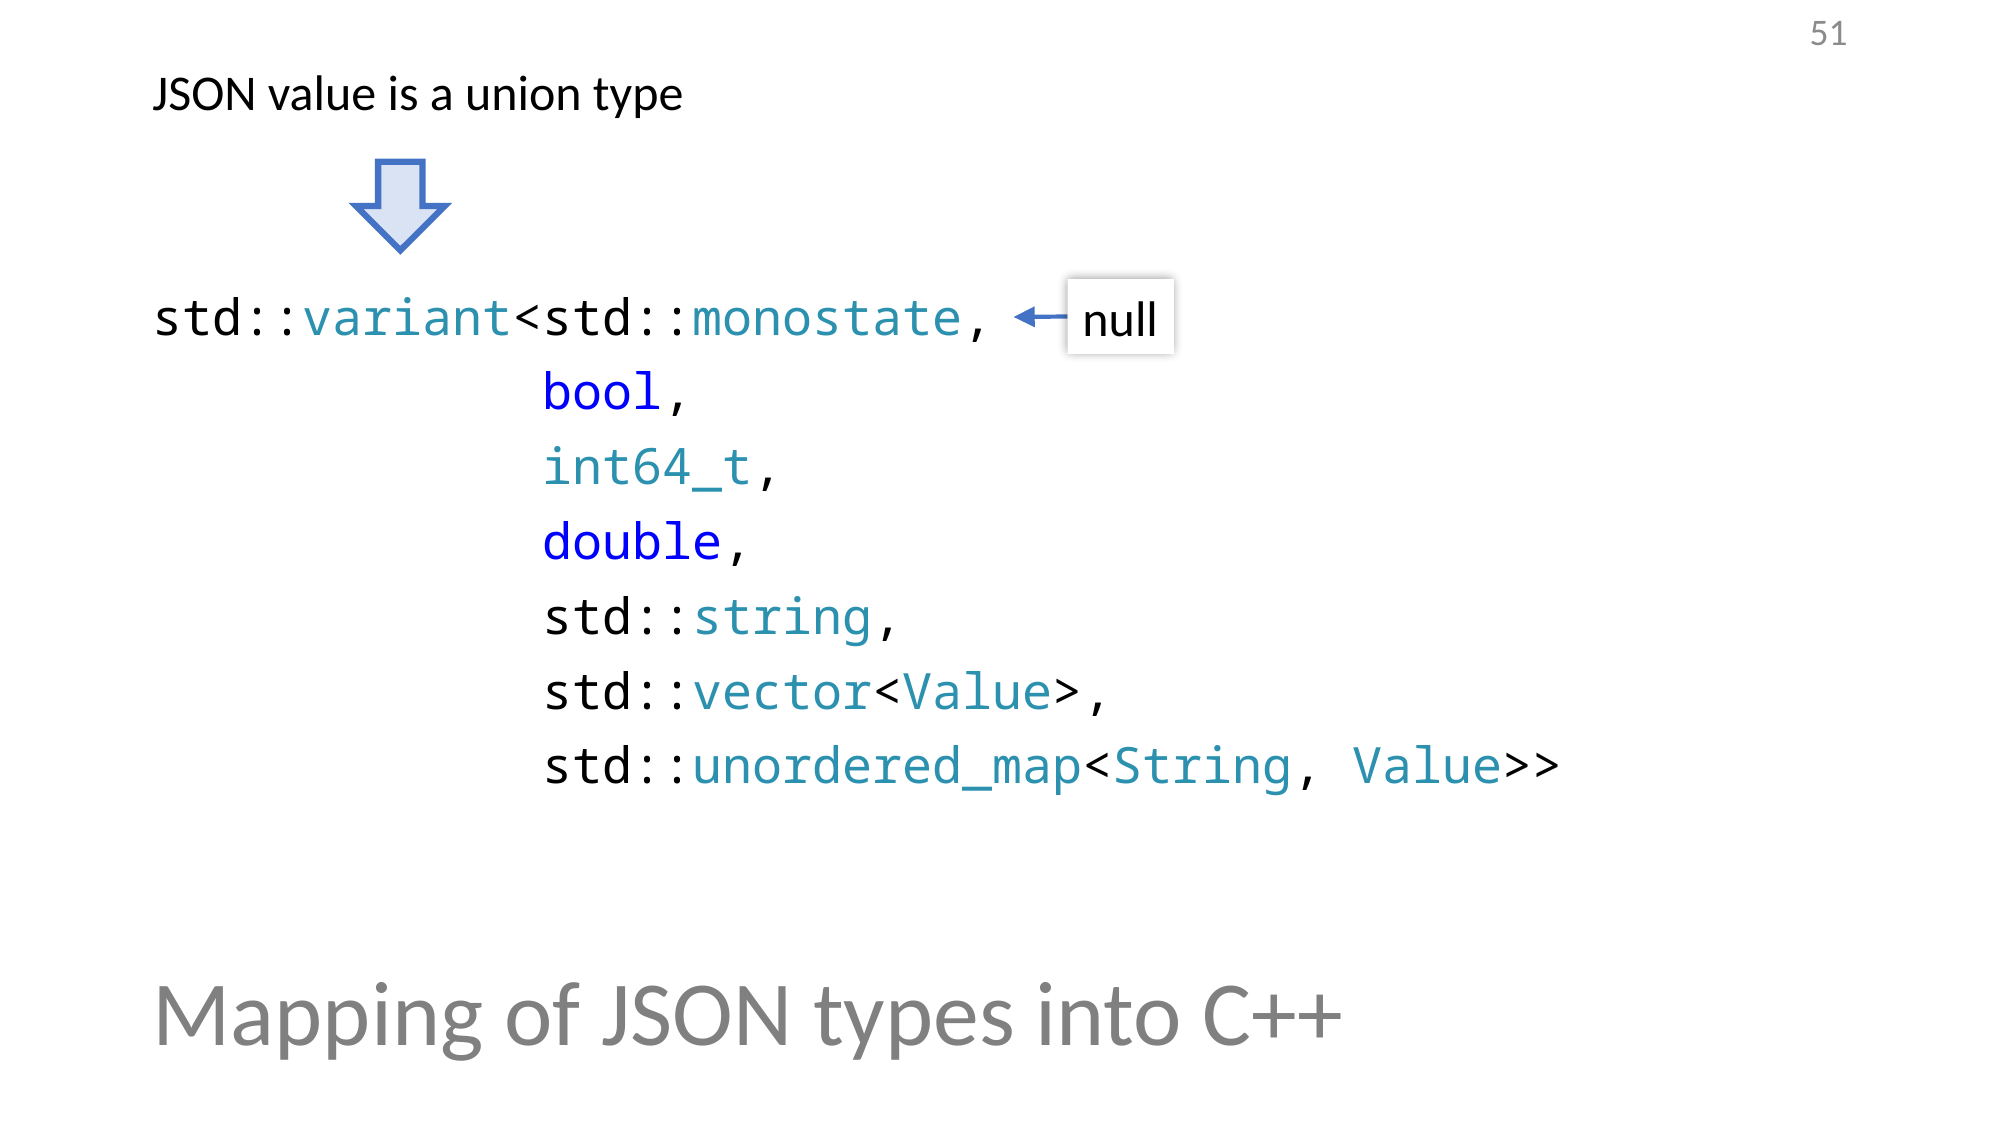

51
JSON value is a union type

std::variant<std::monostate,
             bool,
             int64_t,
             double,
             std::string,
             std::vector<Value>,
             std::unordered_map<String, Value>>

null
# Mapping of JSON types into C++